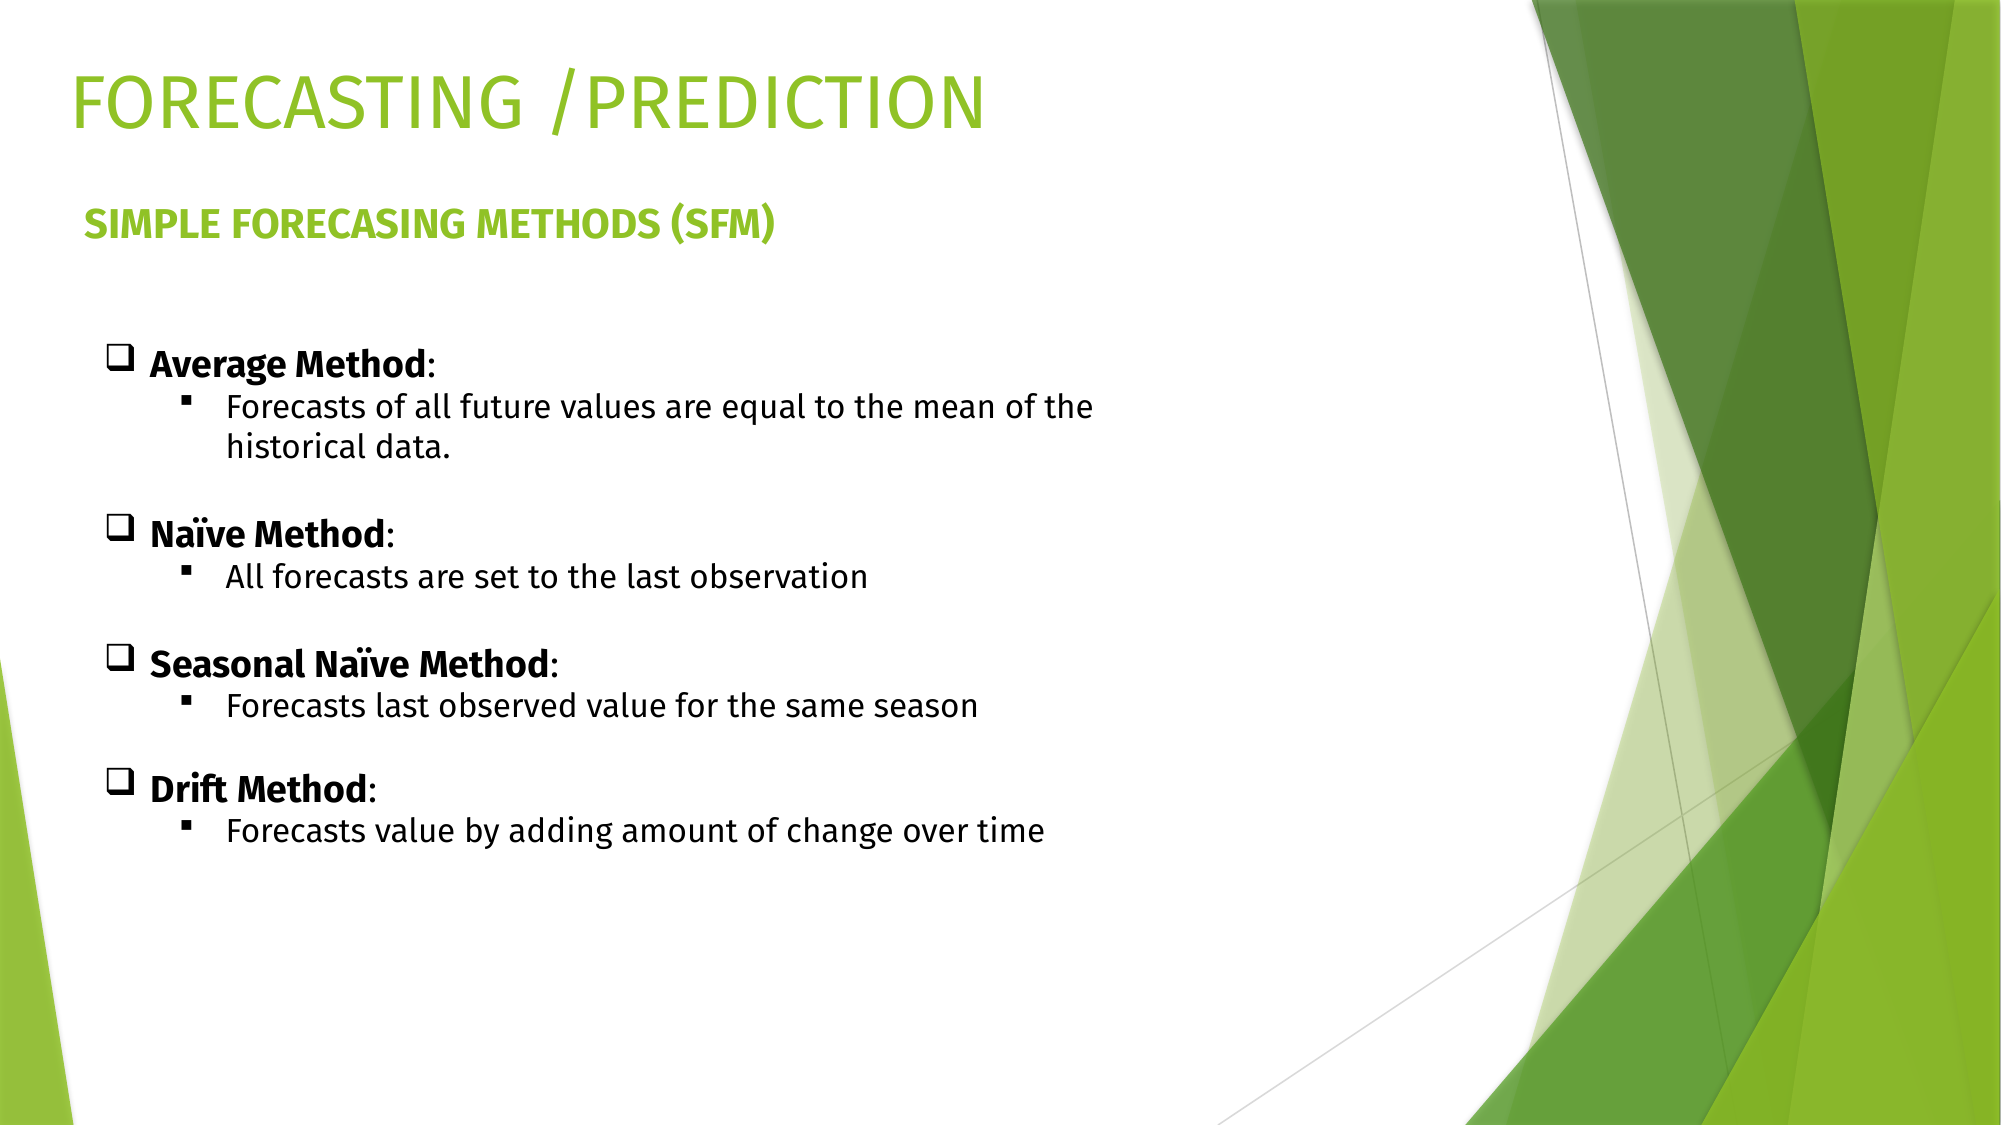

# FORECASTING /PREDICTION
SIMPLE FORECASING METHODS (SFM)
Average Method:
Forecasts of all future values are equal to the mean of the historical data.

Naïve Method:
All forecasts are set to the last observation

Seasonal Naïve Method:
Forecasts last observed value for the same season

Drift Method:
Forecasts value by adding amount of change over time